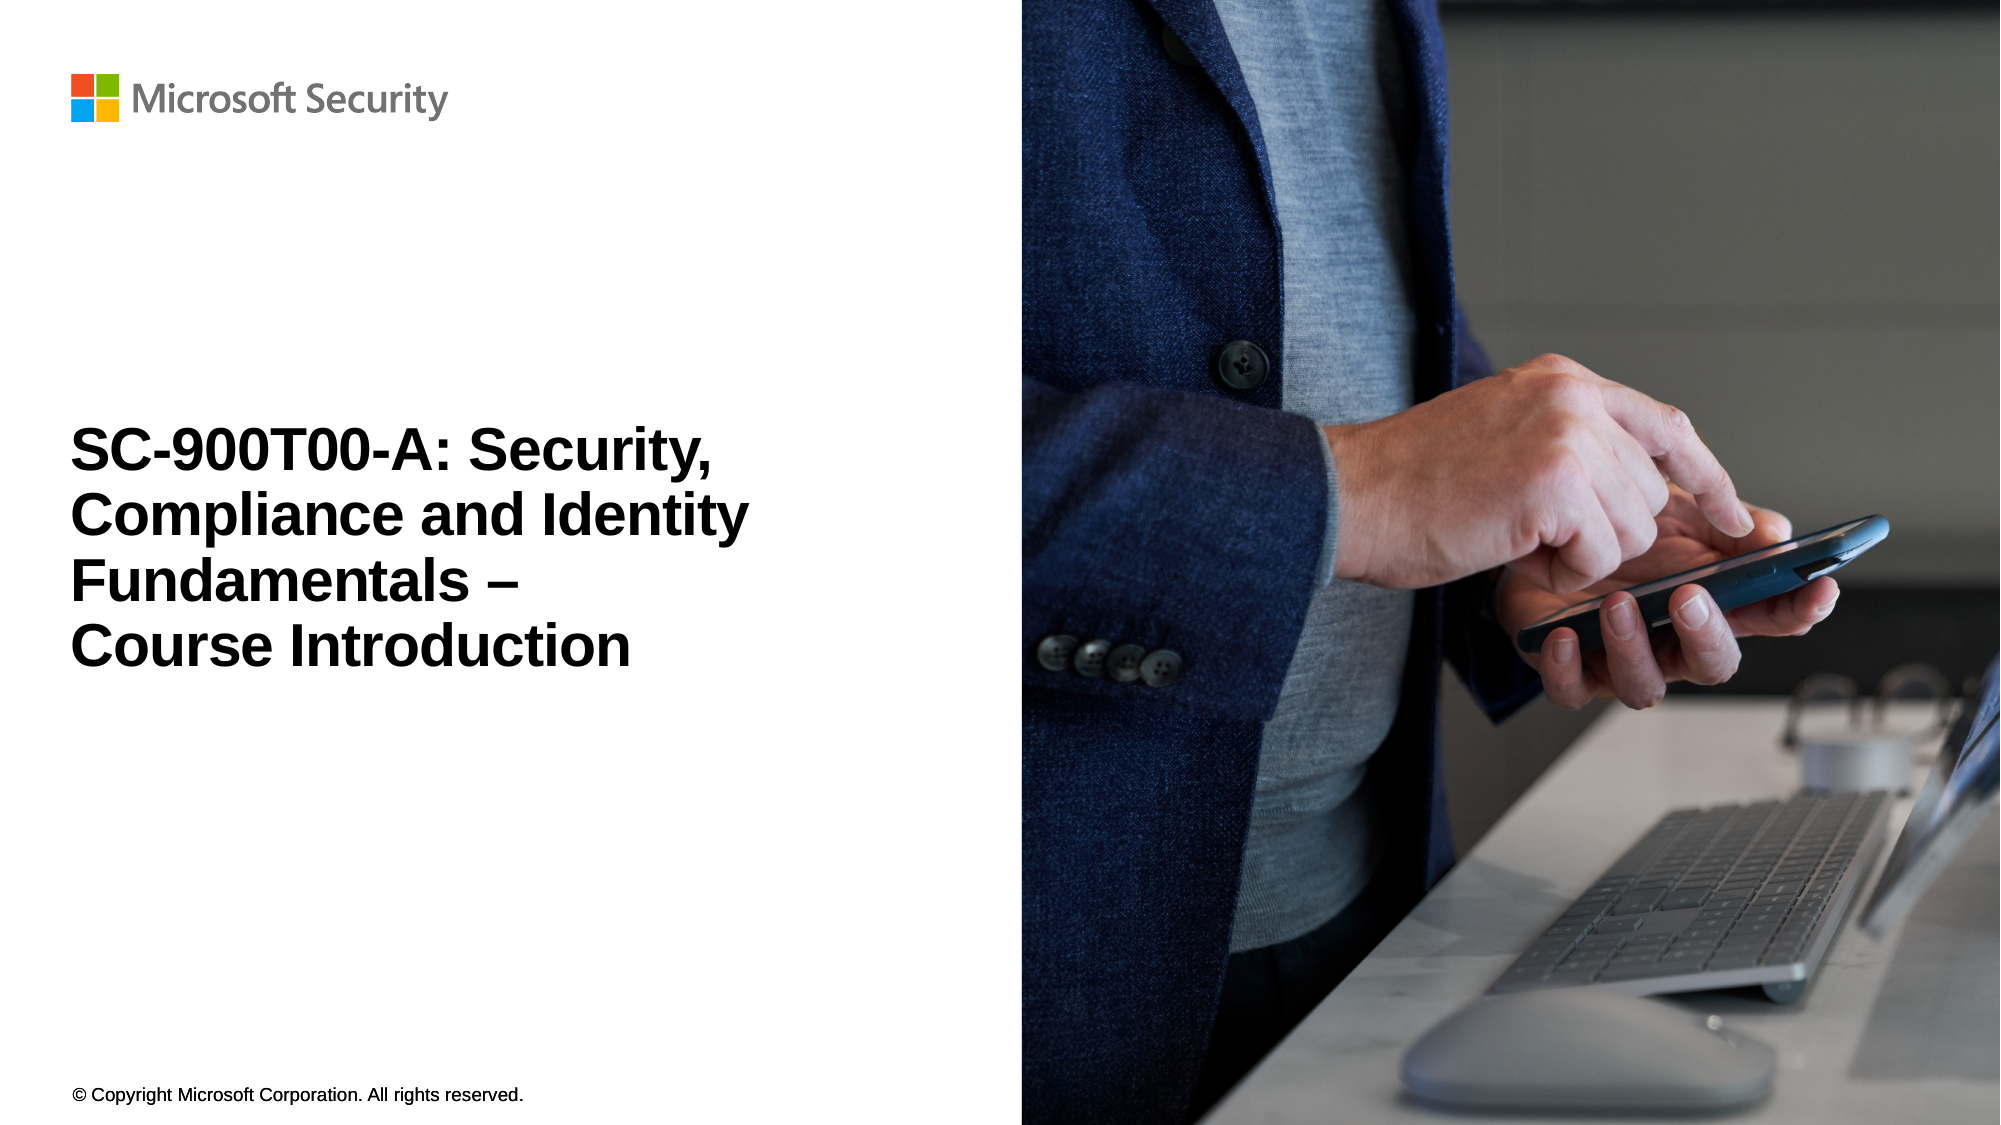

# SC-900T00-A: Security, Compliance and Identity Fundamentals – Course Introduction